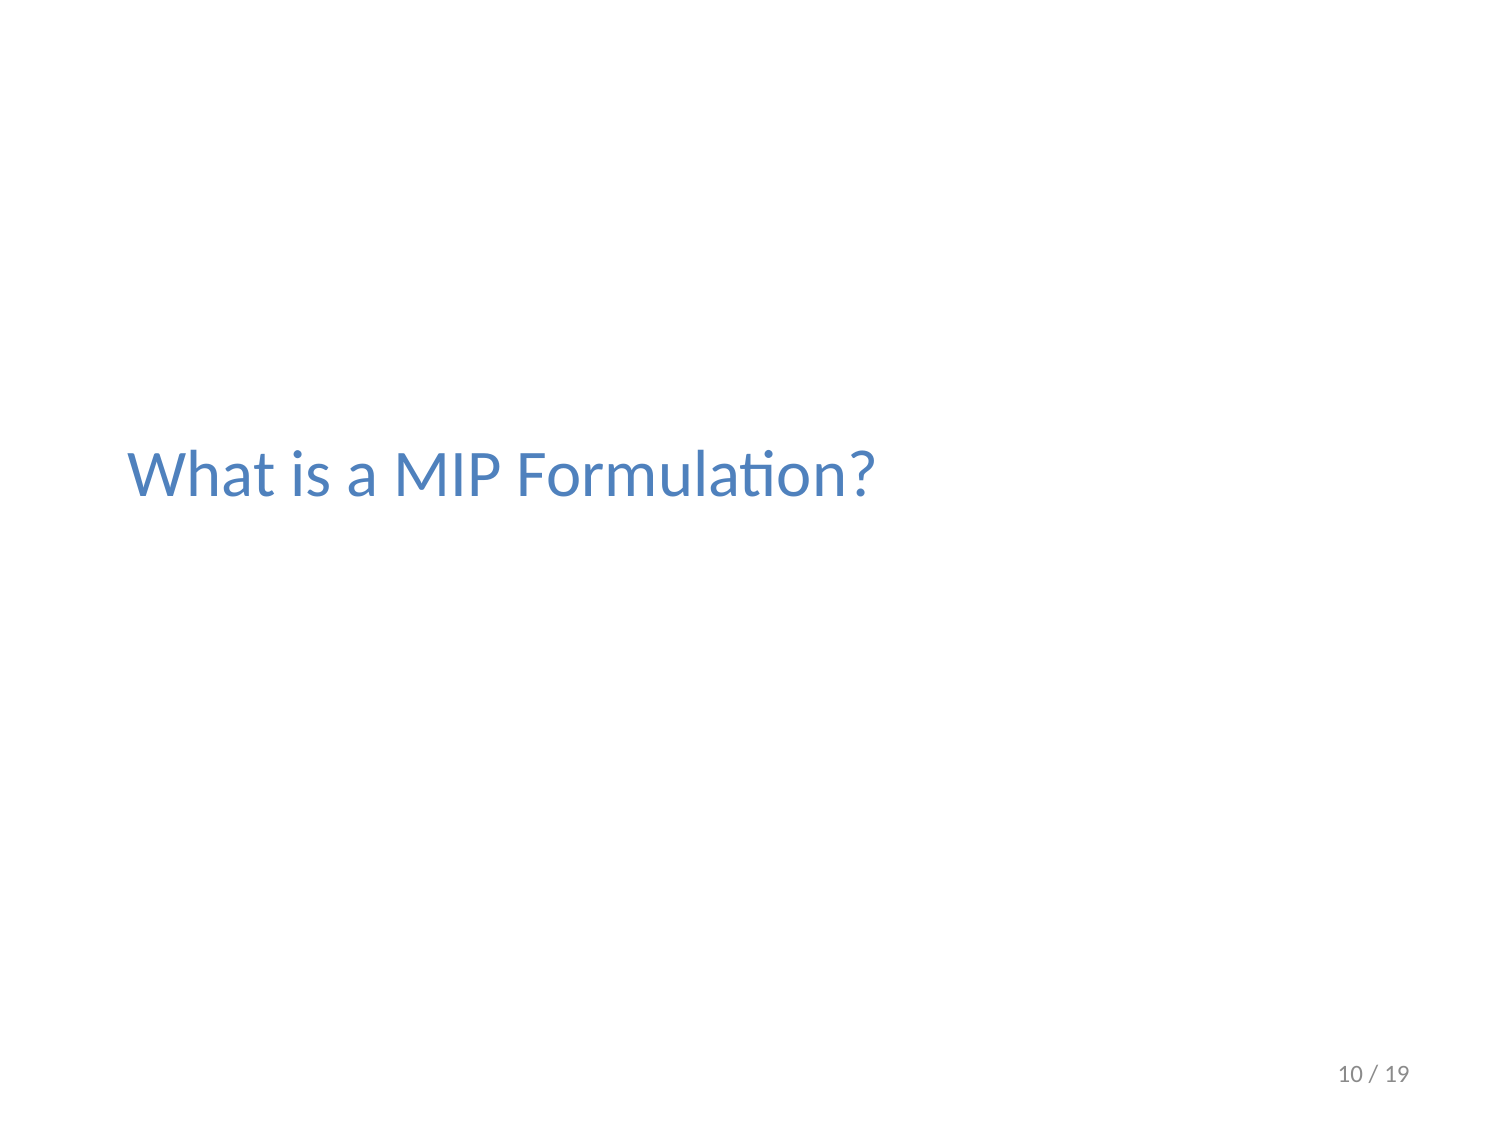

# What is a MIP Formulation?

10 / 19